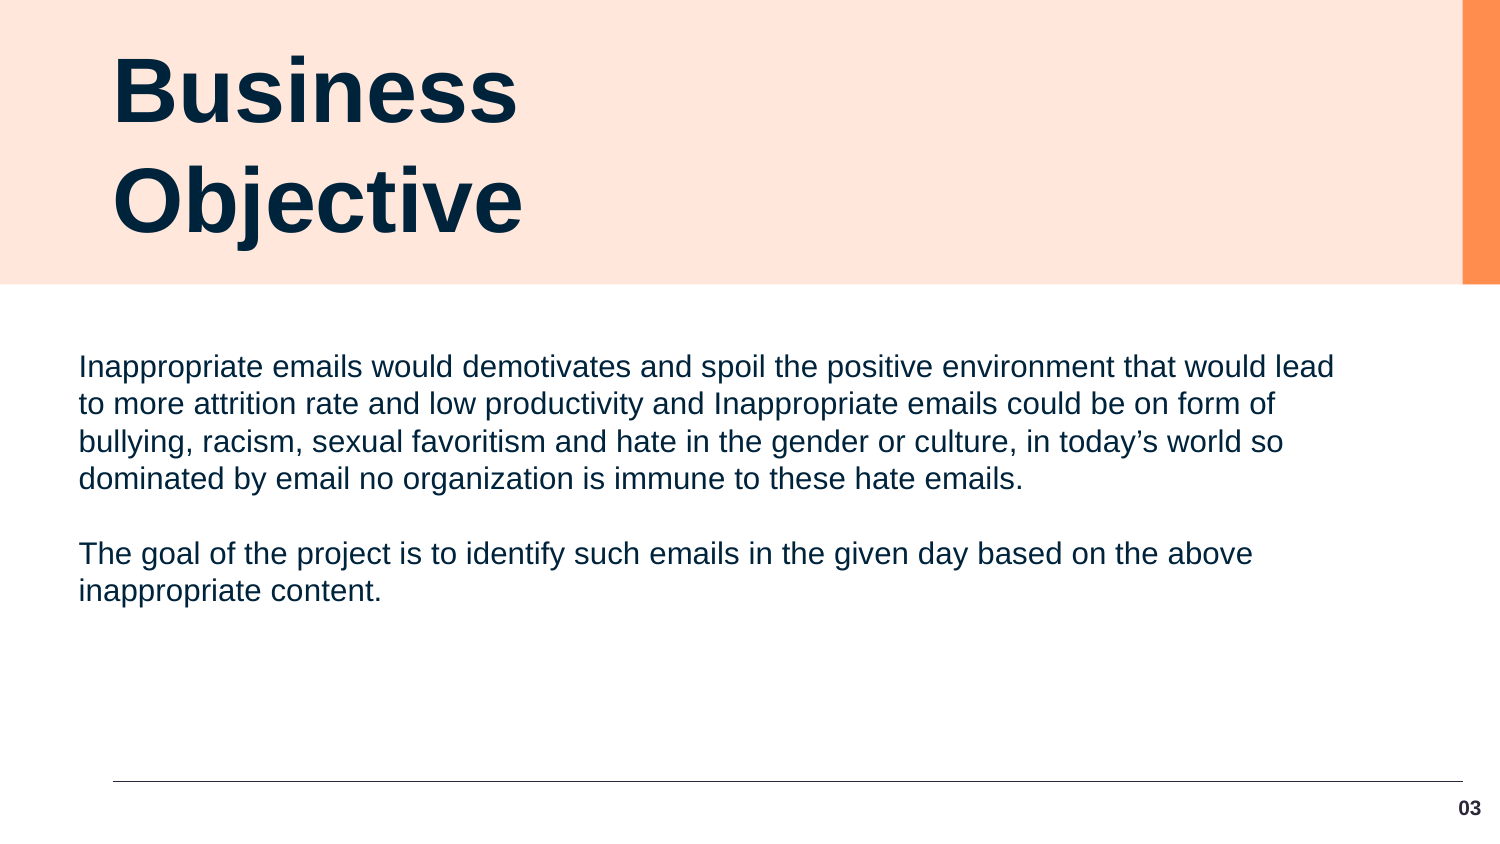

Business Objective
Inappropriate emails would demotivates and spoil the positive environment that would lead to more attrition rate and low productivity and Inappropriate emails could be on form of bullying, racism, sexual favoritism and hate in the gender or culture, in today’s world so dominated by email no organization is immune to these hate emails.

The goal of the project is to identify such emails in the given day based on the above inappropriate content.
03